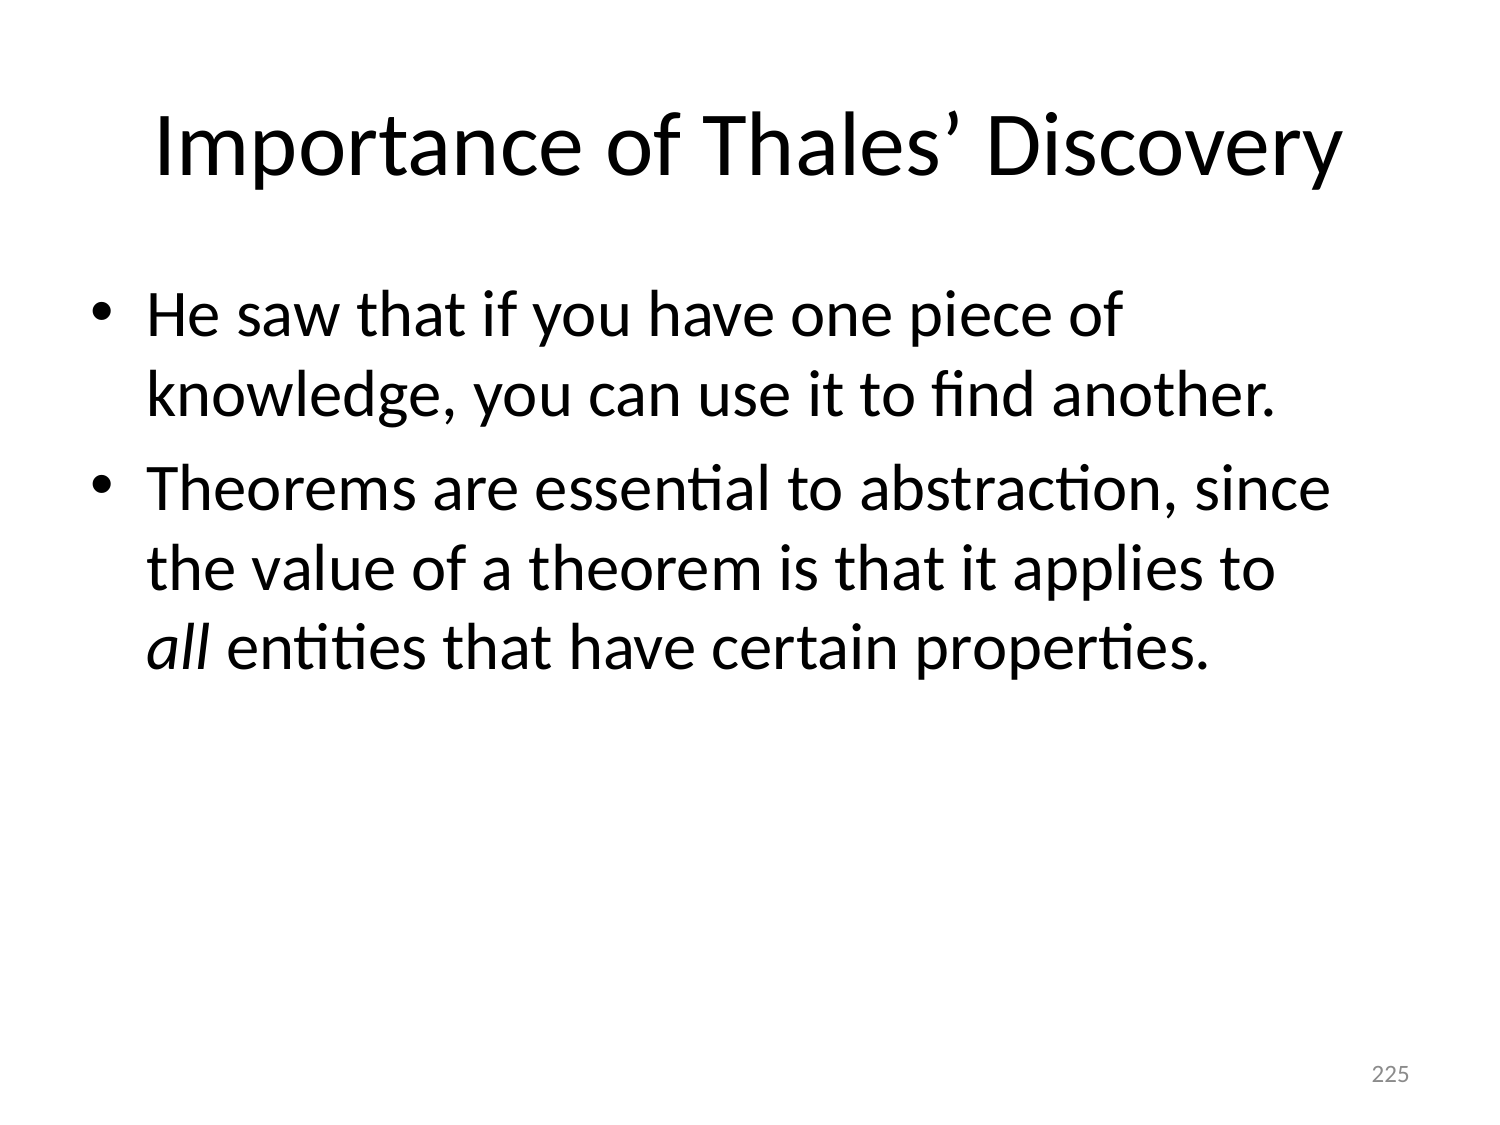

# Importance of Thales’ Discovery
He saw that if you have one piece of knowledge, you can use it to find another.
Theorems are essential to abstraction, since the value of a theorem is that it applies to
all entities that have certain properties.
225